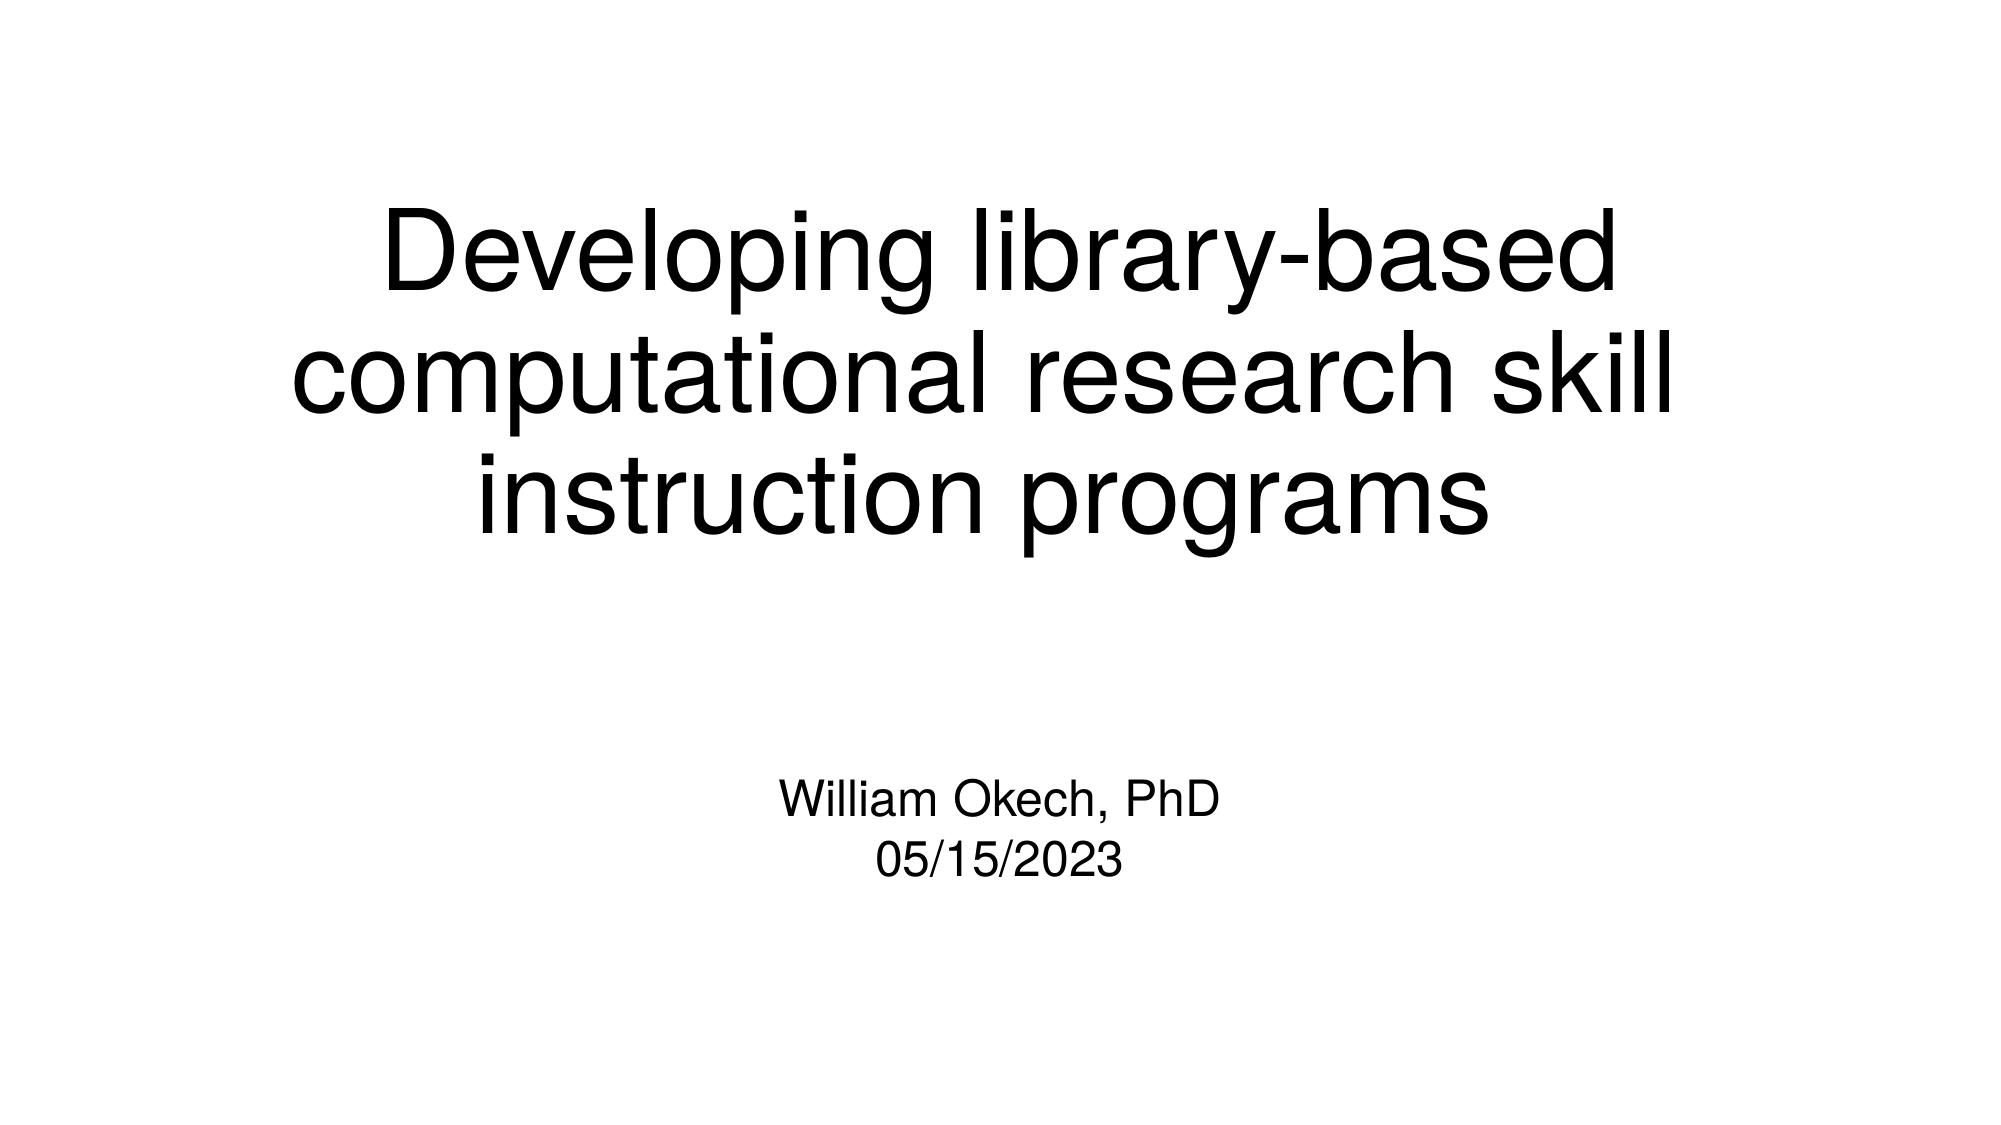

# Developing library-based computational research skill instruction programs
William Okech, PhD
05/15/2023